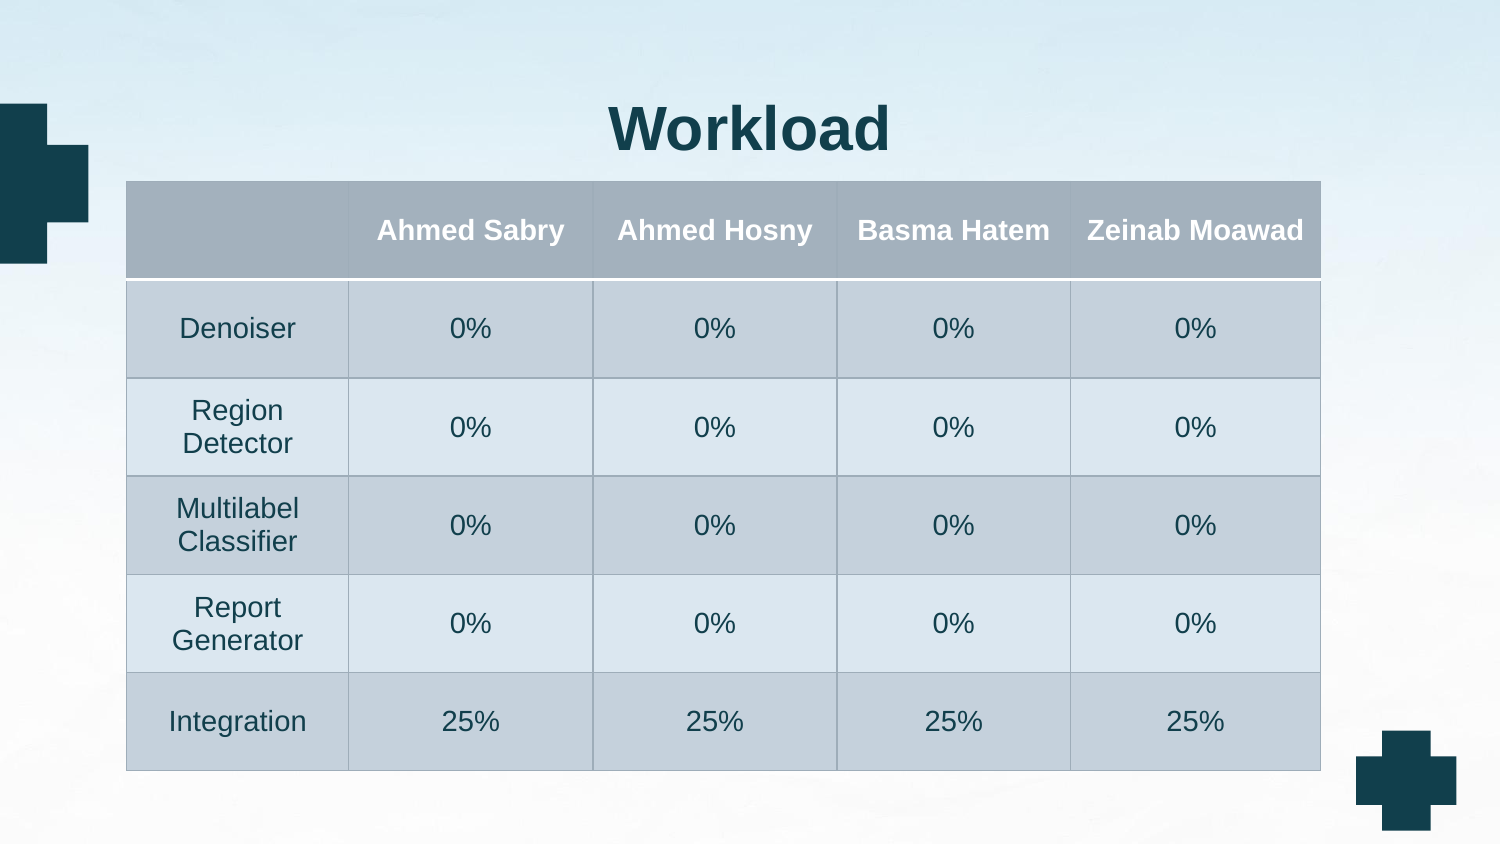

# Workload
|  | Ahmed Sabry | Ahmed Hosny | Basma Hatem | Zeinab Moawad |
| --- | --- | --- | --- | --- |
| Denoiser | 0% | 0% | 0% | 0% |
| Region Detector | 0% | 0% | 0% | 0% |
| Multilabel Classifier | 0% | 0% | 0% | 0% |
| Report Generator | 0% | 0% | 0% | 0% |
| Integration | 25% | 25% | 25% | 25% |